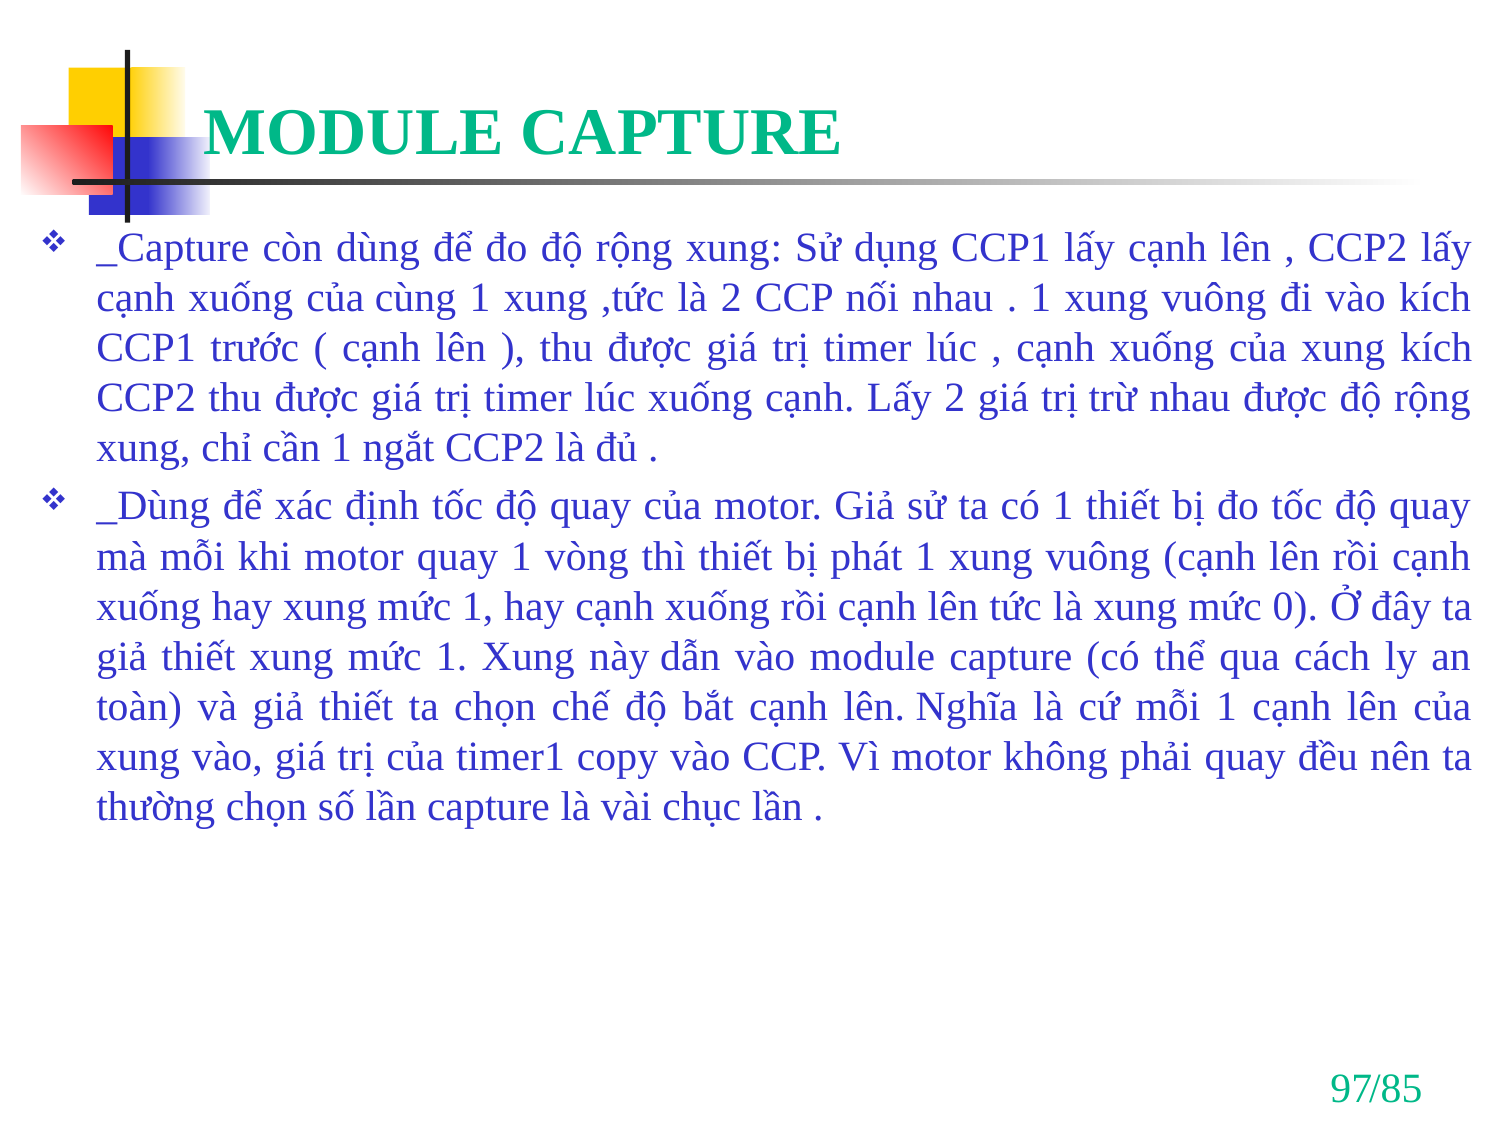

# MODULE CAPTURE
_Capture còn dùng để đo độ rộng xung: Sử dụng CCP1 lấy cạnh lên , CCP2 lấy cạnh xuống của cùng 1 xung ,tức là 2 CCP nối nhau . 1 xung vuông đi vào kích CCP1 trước ( cạnh lên ), thu được giá trị timer lúc , cạnh xuống của xung kích CCP2 thu được giá trị timer lúc xuống cạnh. Lấy 2 giá trị trừ nhau được độ rộng xung, chỉ cần 1 ngắt CCP2 là đủ .
_Dùng để xác định tốc độ quay của motor. Giả sử ta có 1 thiết bị đo tốc độ quay mà mỗi khi motor quay 1 vòng thì thiết bị phát 1 xung vuông (cạnh lên rồi cạnh xuống hay xung mức 1, hay cạnh xuống rồi cạnh lên tức là xung mức 0). Ở đây ta giả thiết xung mức 1. Xung này dẫn vào module capture (có thể qua cách ly an toàn) và giả thiết ta chọn chế độ bắt cạnh lên. Nghĩa là cứ mỗi 1 cạnh lên của xung vào, giá trị của timer1 copy vào CCP. Vì motor không phải quay đều nên ta thường chọn số lần capture là vài chục lần .

97